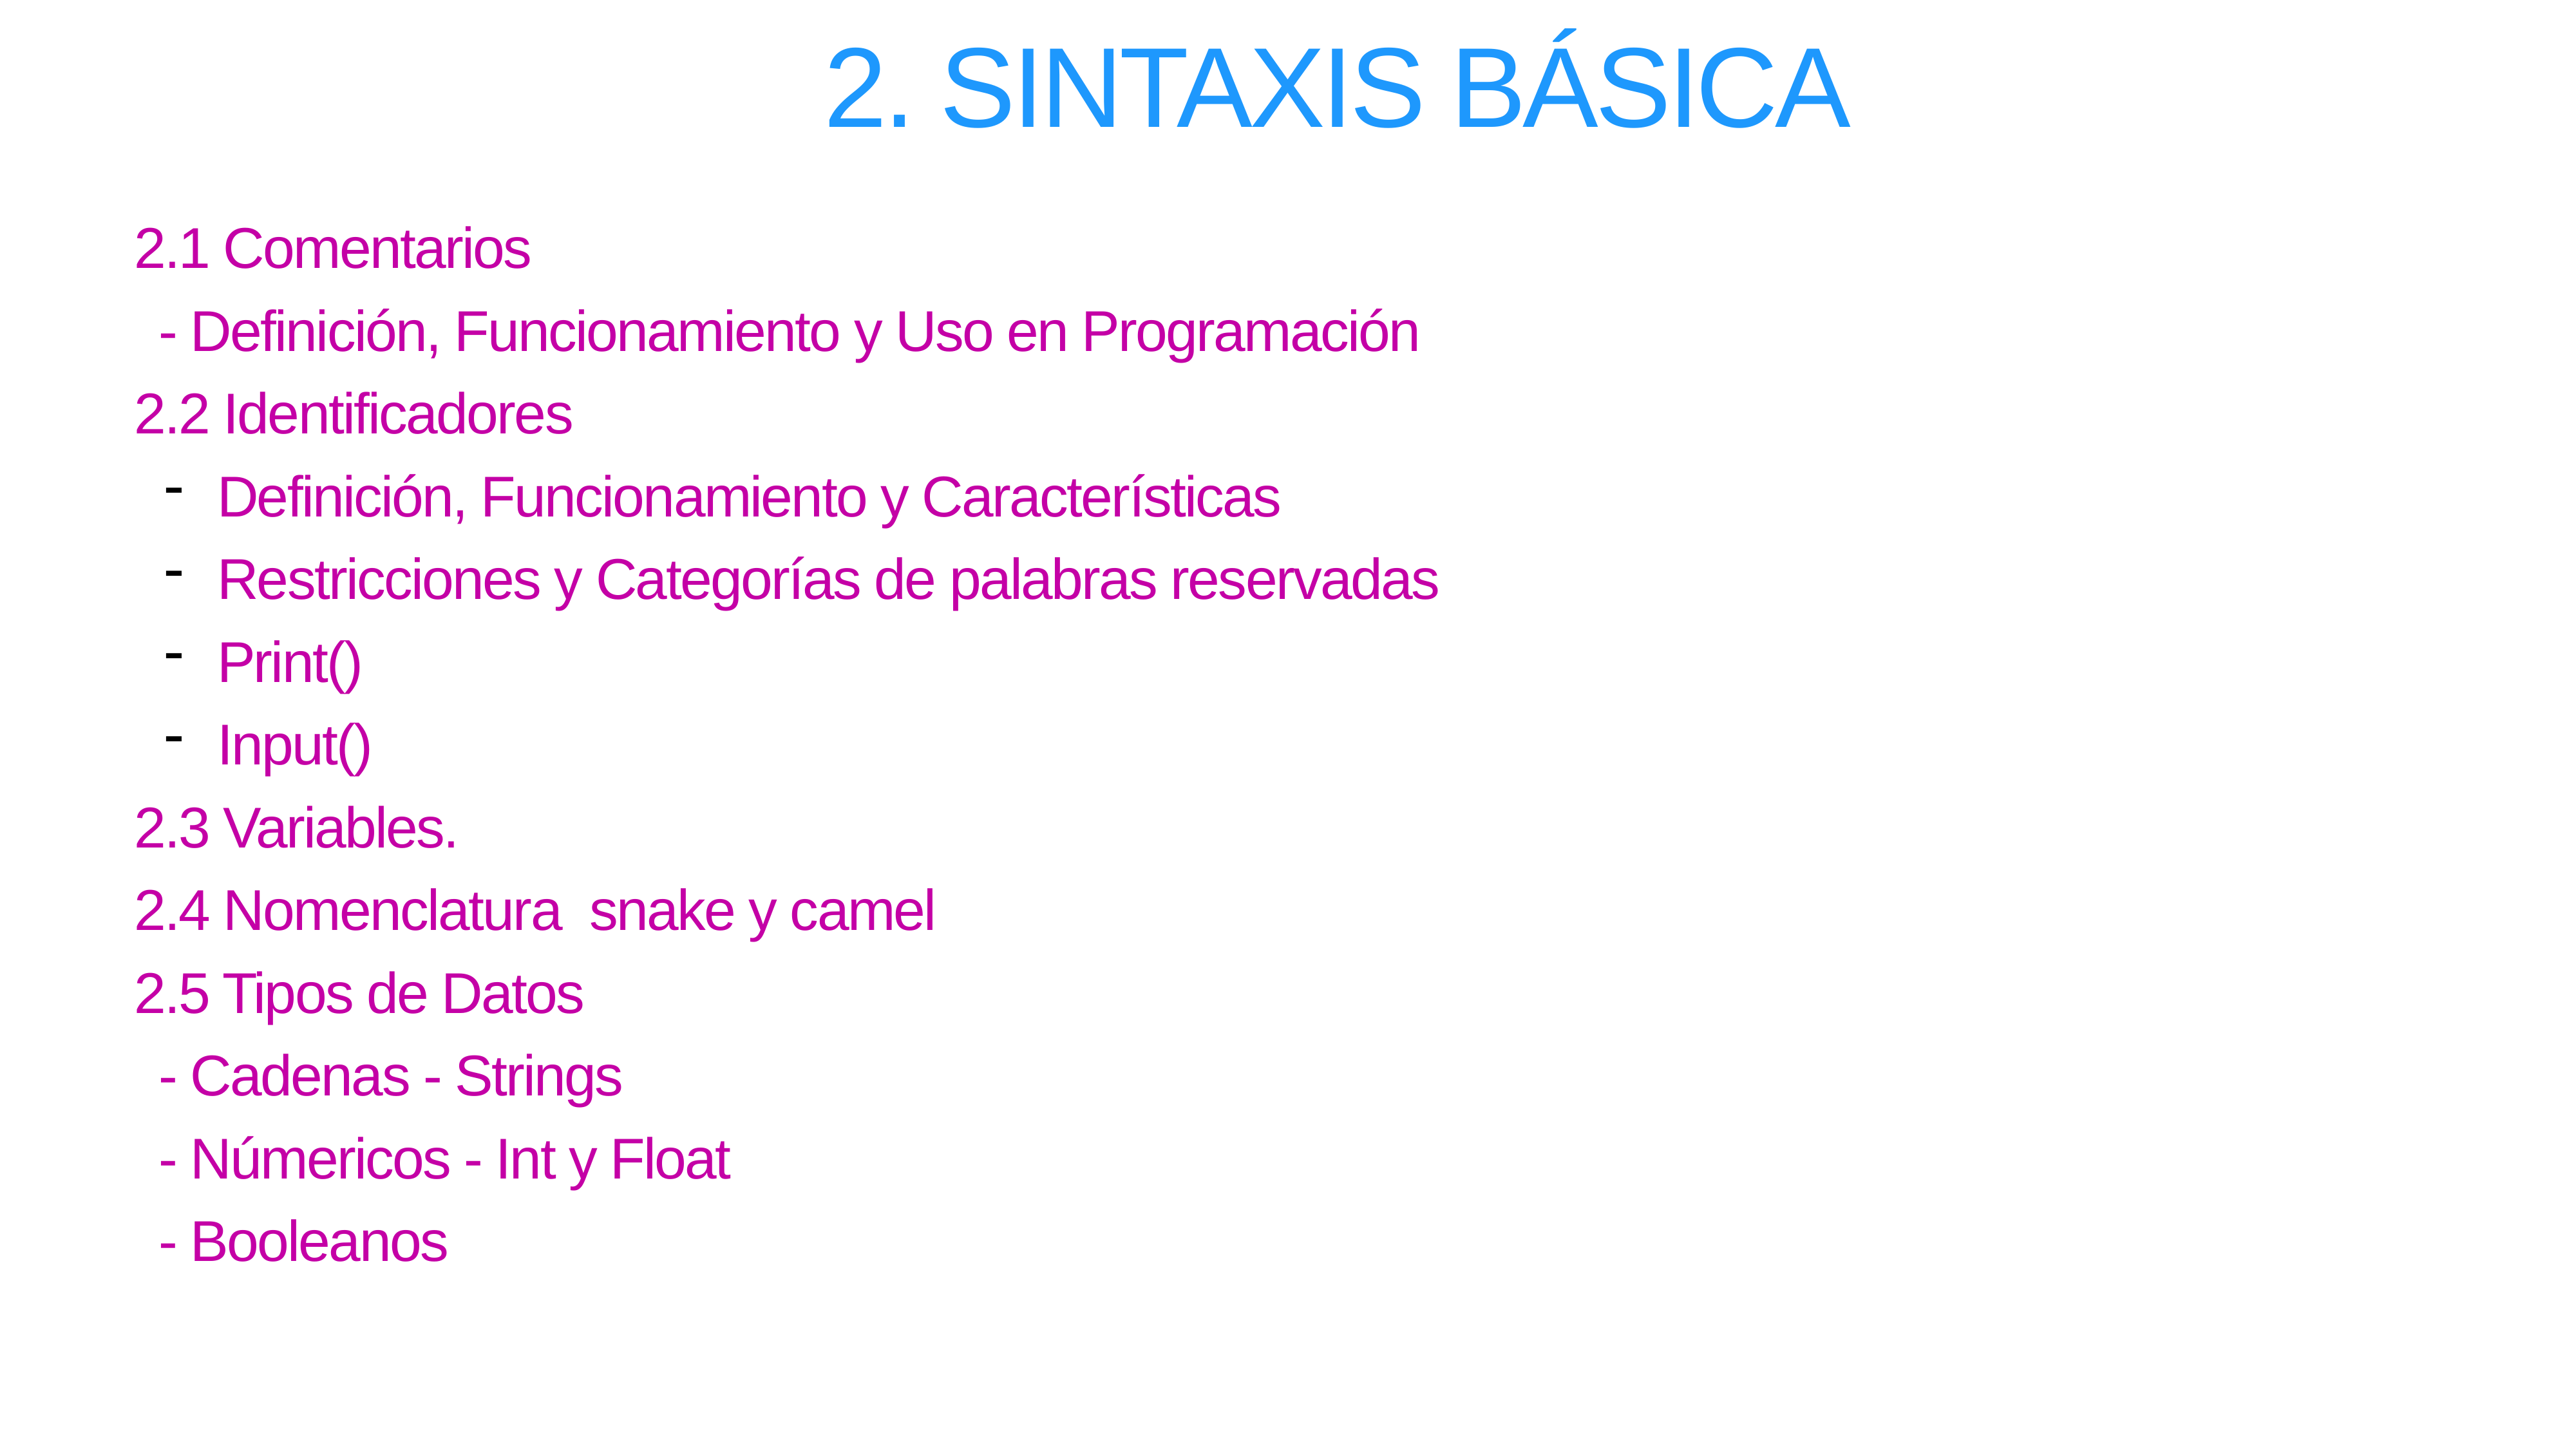

# 2. SINTAXIS BÁSICA
2.1 Comentarios
- Definición, Funcionamiento y Uso en Programación
2.2 Identificadores
Definición, Funcionamiento y Características
Restricciones y Categorías de palabras reservadas
Print()
Input()
2.3 Variables.
2.4 Nomenclatura  snake y camel
2.5 Tipos de Datos
- Cadenas - Strings
- Númericos - Int y Float
- Booleanos